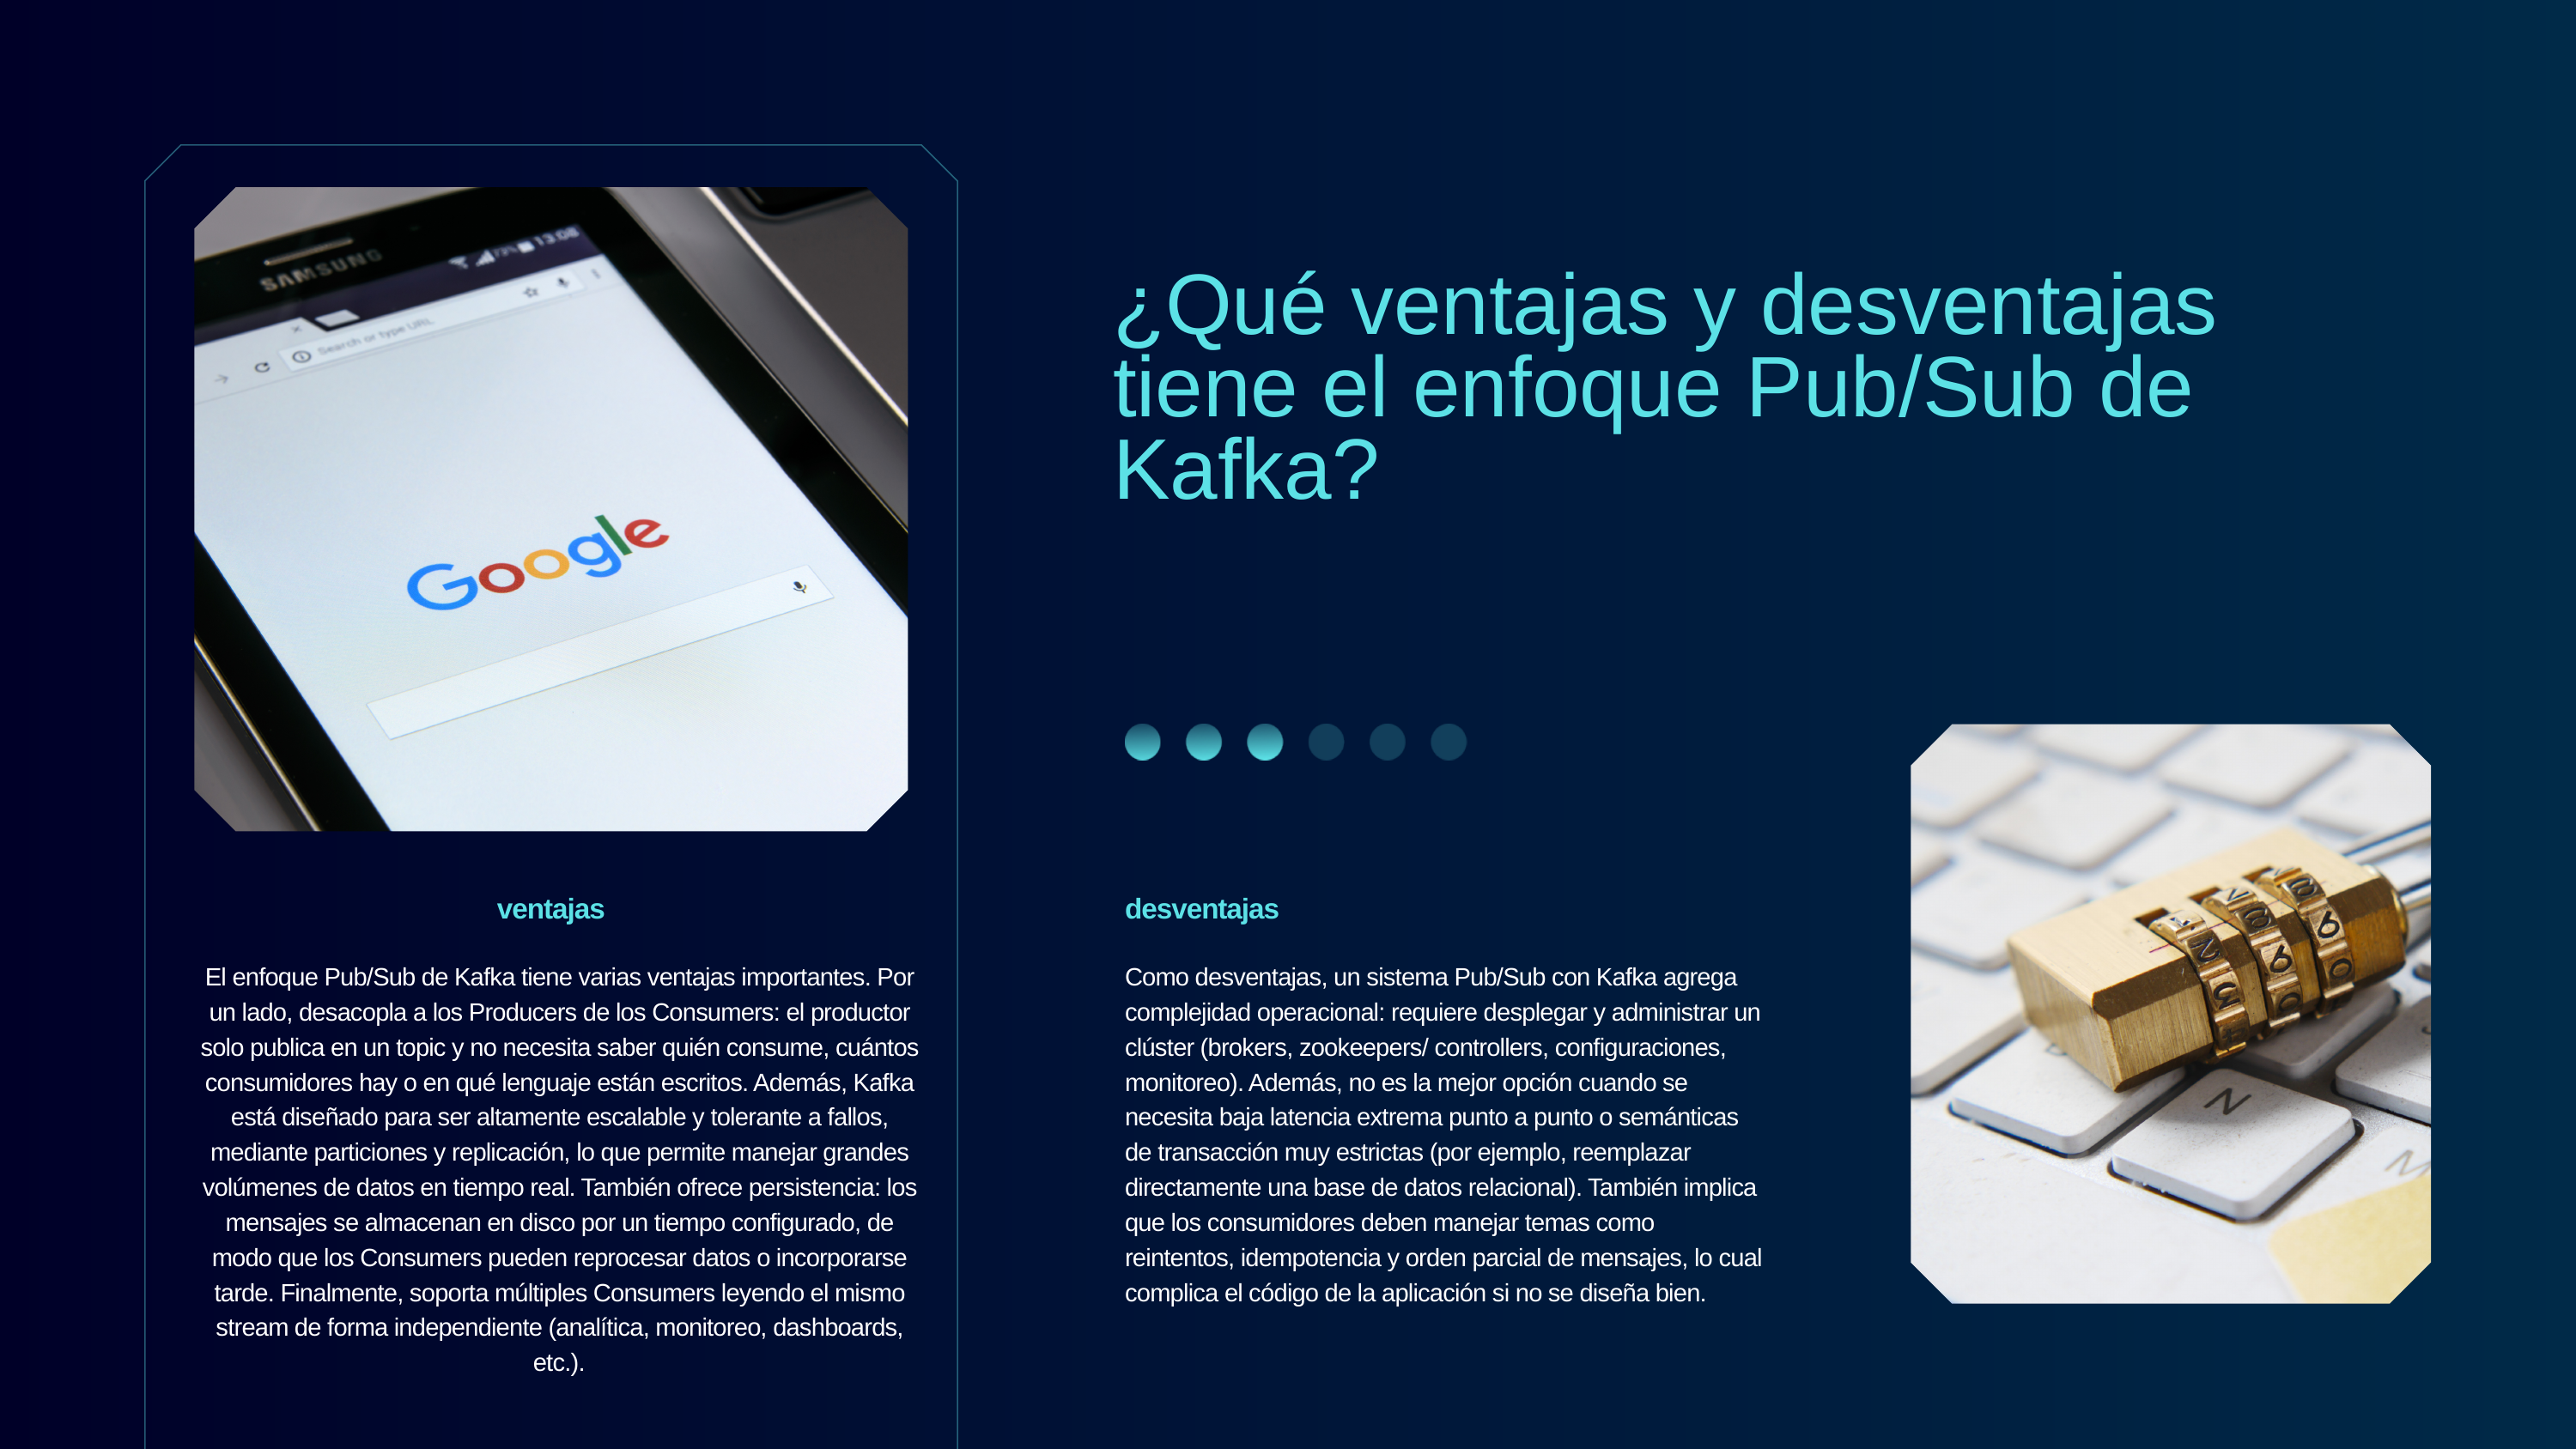

¿Qué ventajas y desventajas tiene el enfoque Pub/Sub de Kafka?

ventajas
desventajas
El enfoque Pub/Sub de Kafka tiene varias ventajas importantes. Por un lado, desacopla a los Producers de los Consumers: el productor solo publica en un topic y no necesita saber quién consume, cuántos consumidores hay o en qué lenguaje están escritos. Además, Kafka está diseñado para ser altamente escalable y tolerante a fallos, mediante particiones y replicación, lo que permite manejar grandes volúmenes de datos en tiempo real. También ofrece persistencia: los mensajes se almacenan en disco por un tiempo configurado, de modo que los Consumers pueden reprocesar datos o incorporarse tarde. Finalmente, soporta múltiples Consumers leyendo el mismo stream de forma independiente (analítica, monitoreo, dashboards, etc.).

Como desventajas, un sistema Pub/Sub con Kafka agrega complejidad operacional: requiere desplegar y administrar un clúster (brokers, zookeepers/ controllers, configuraciones, monitoreo). Además, no es la mejor opción cuando se necesita baja latencia extrema punto a punto o semánticas de transacción muy estrictas (por ejemplo, reemplazar directamente una base de datos relacional). También implica que los consumidores deben manejar temas como reintentos, idempotencia y orden parcial de mensajes, lo cual complica el código de la aplicación si no se diseña bien.